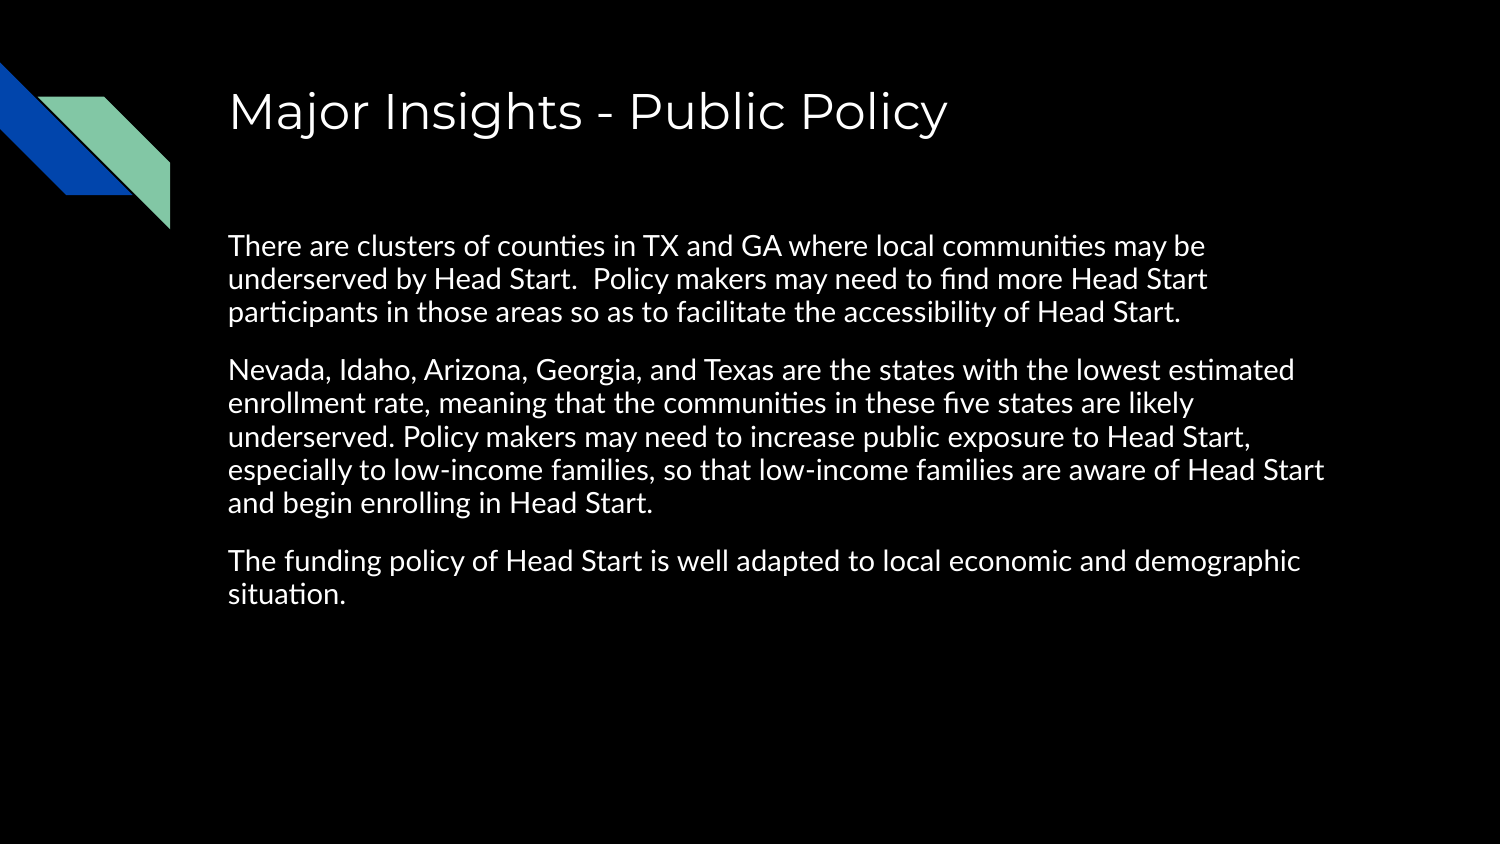

# Major Insights - Public Policy
There are clusters of counties in TX and GA where local communities may be underserved by Head Start.  Policy makers may need to find more Head Start participants in those areas so as to facilitate the accessibility of Head Start.
Nevada, Idaho, Arizona, Georgia, and Texas are the states with the lowest estimated enrollment rate, meaning that the communities in these five states are likely underserved. Policy makers may need to increase public exposure to Head Start, especially to low-income families, so that low-income families are aware of Head Start and begin enrolling in Head Start.
The funding policy of Head Start is well adapted to local economic and demographic situation.